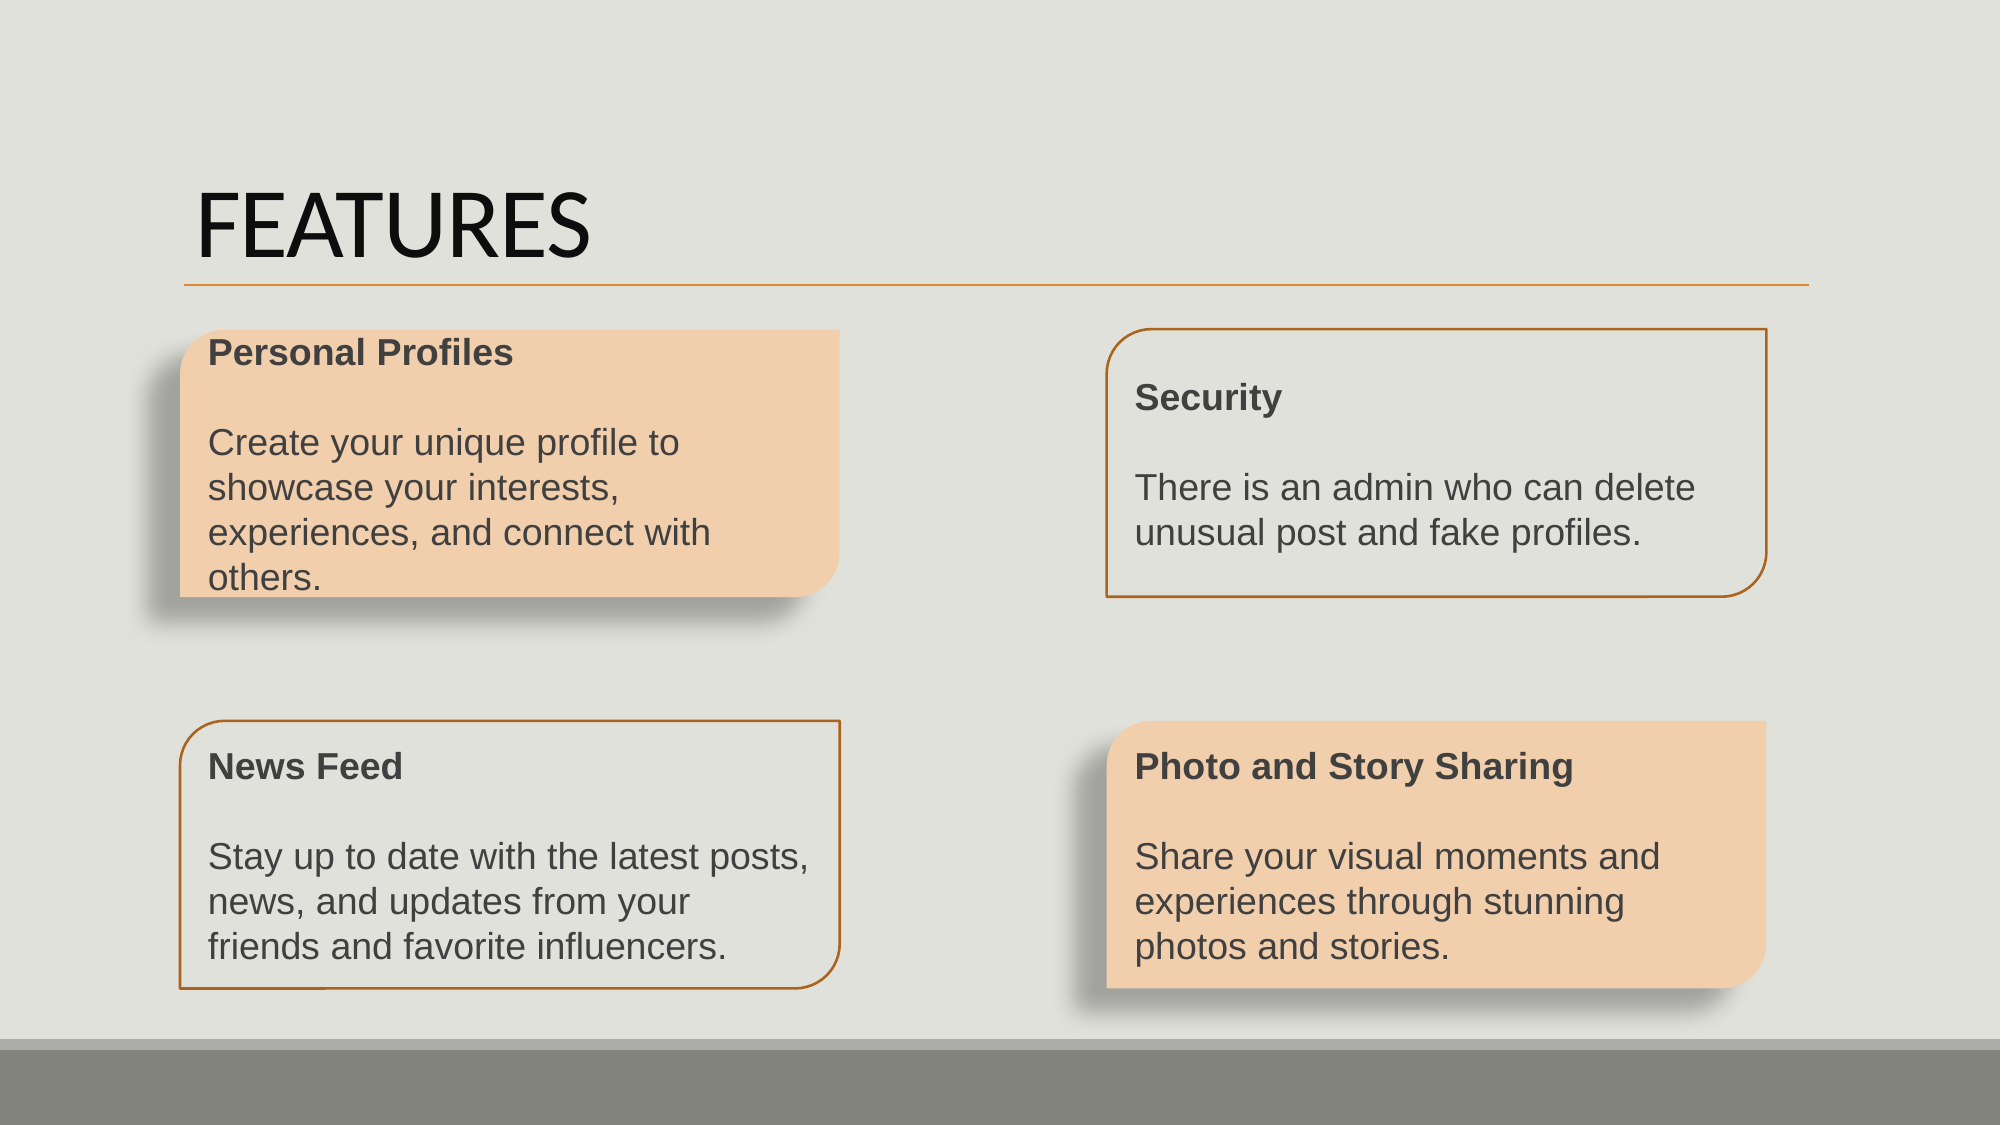

# FEATURES
Security

There is an admin who can delete unusual post and fake profiles.
Personal Profiles

Create your unique profile to showcase your interests, experiences, and connect with others.
News Feed

Stay up to date with the latest posts, news, and updates from your friends and favorite influencers.
Photo and Story Sharing

Share your visual moments and experiences through stunning photos and stories.